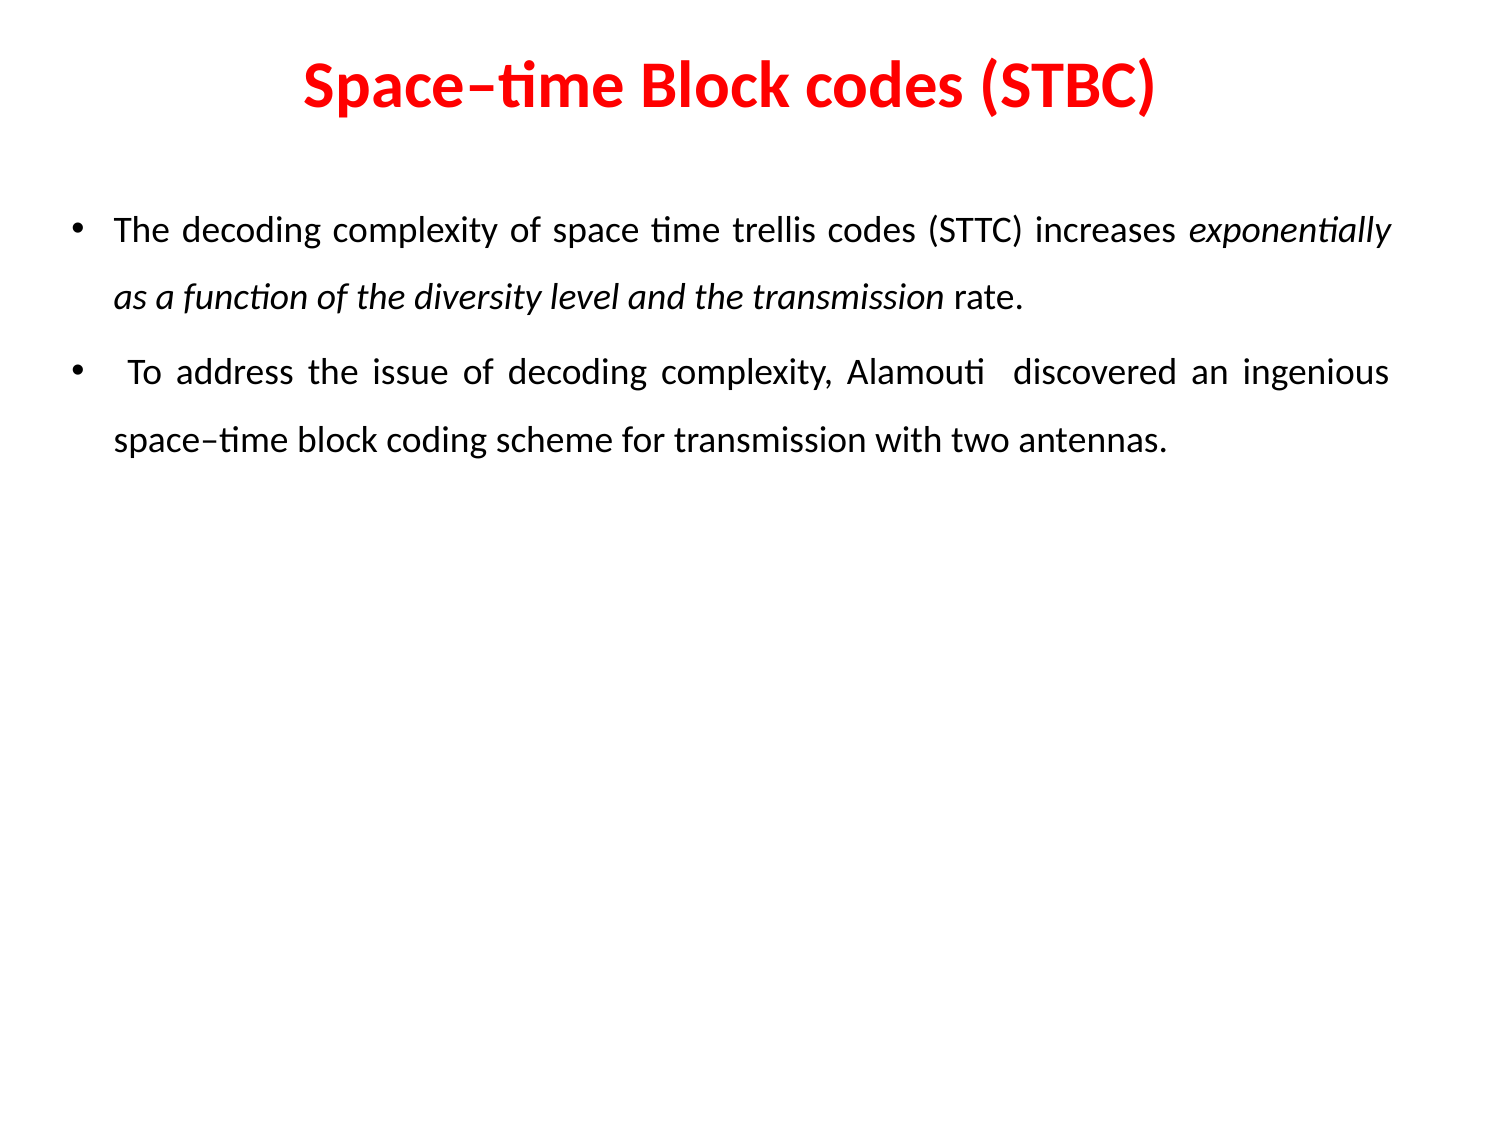

# Space–time Block codes (STBC)
The decoding complexity of space time trellis codes (STTC) increases exponentially as a function of the diversity level and the transmission rate.
 To address the issue of decoding complexity, Alamouti  discovered an ingenious space–time block coding scheme for transmission with two antennas.